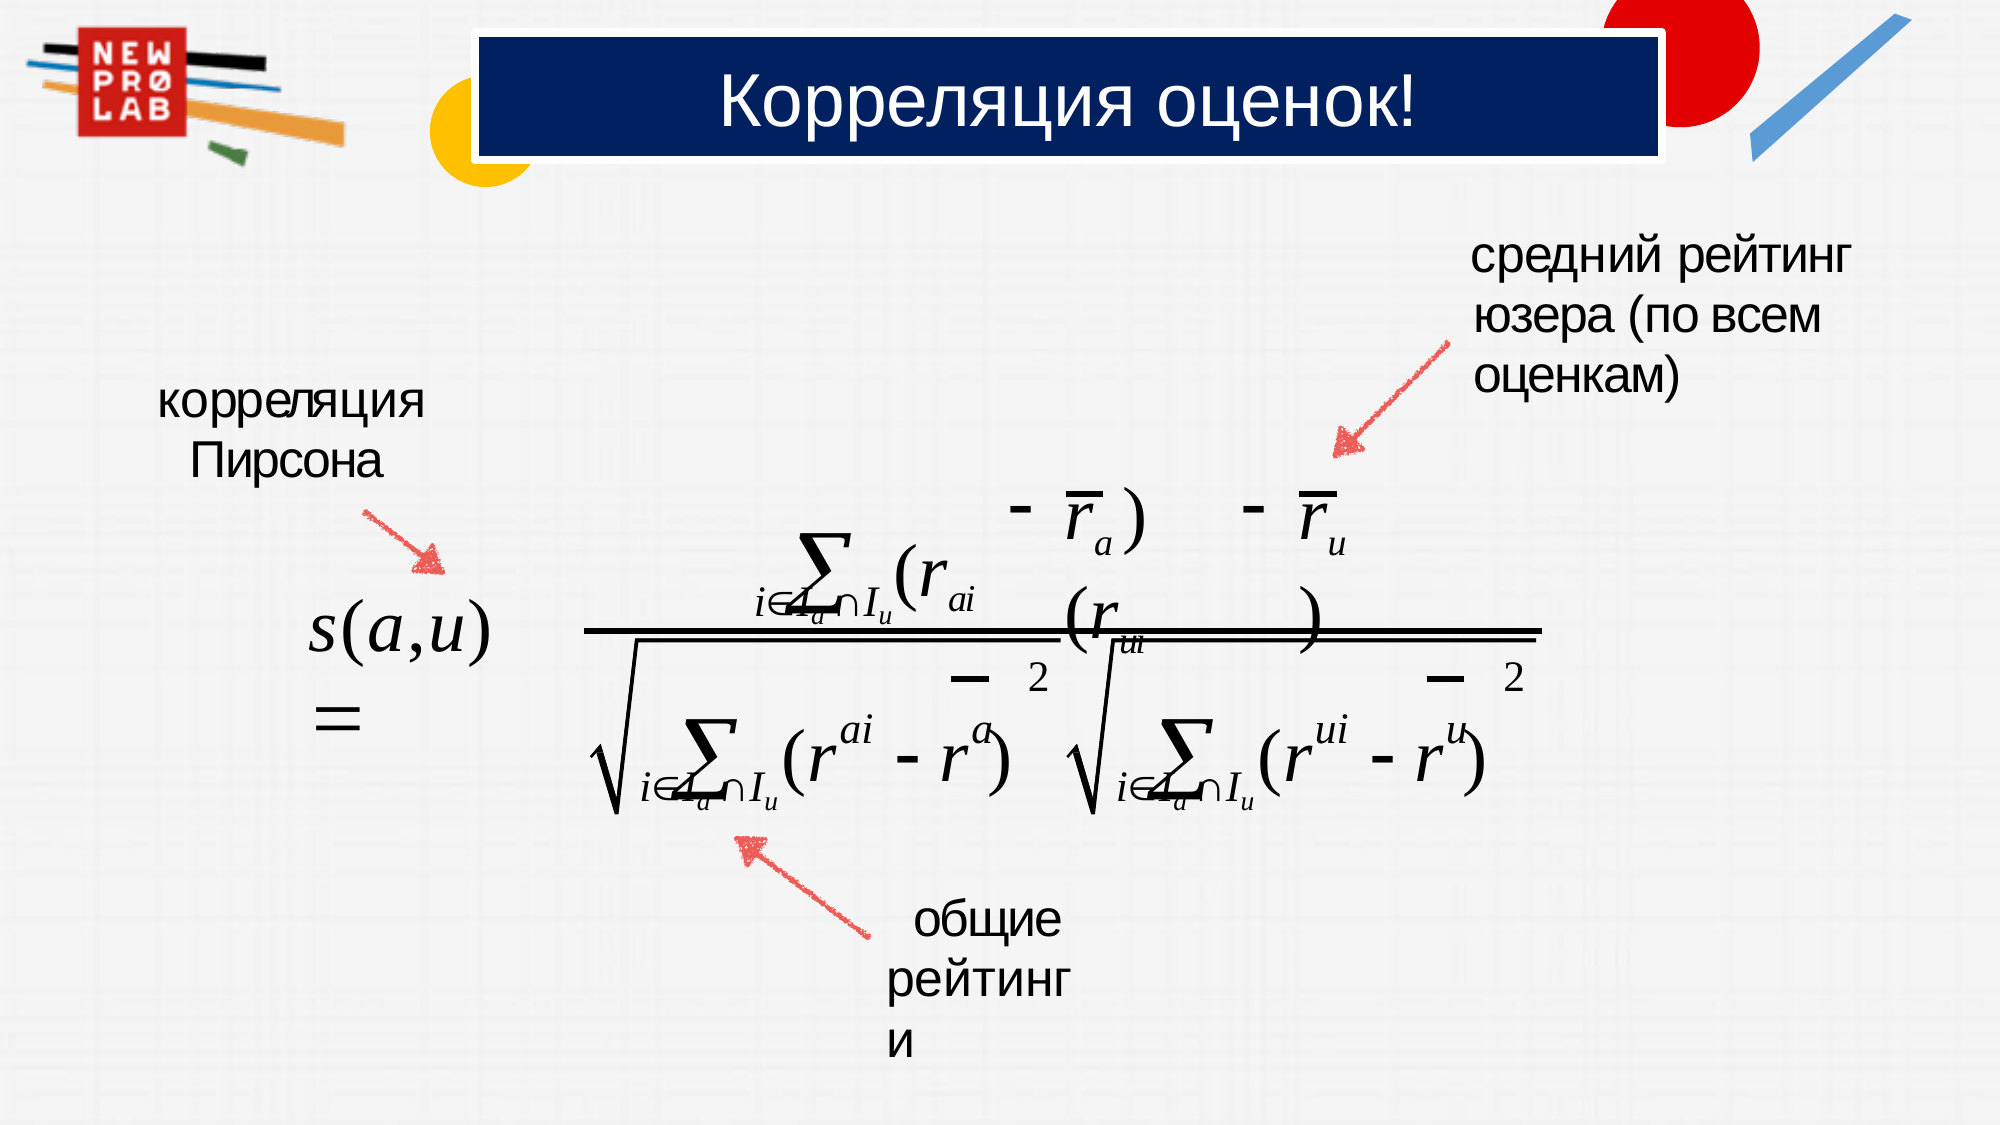

# Корреляция оценок!
средний рейтинг юзера (по всем оценкам)

корреляция  Пирсона
∑ (rai
ra )(rui
ru )

i∈Ia ∩Iu
s(a,u) =
∑ (r	− r )
∑ (r	− r )

2
2

ai
a
ui
u
i∈Ia ∩Iu
i∈Ia ∩Iu

общие  рейтинги